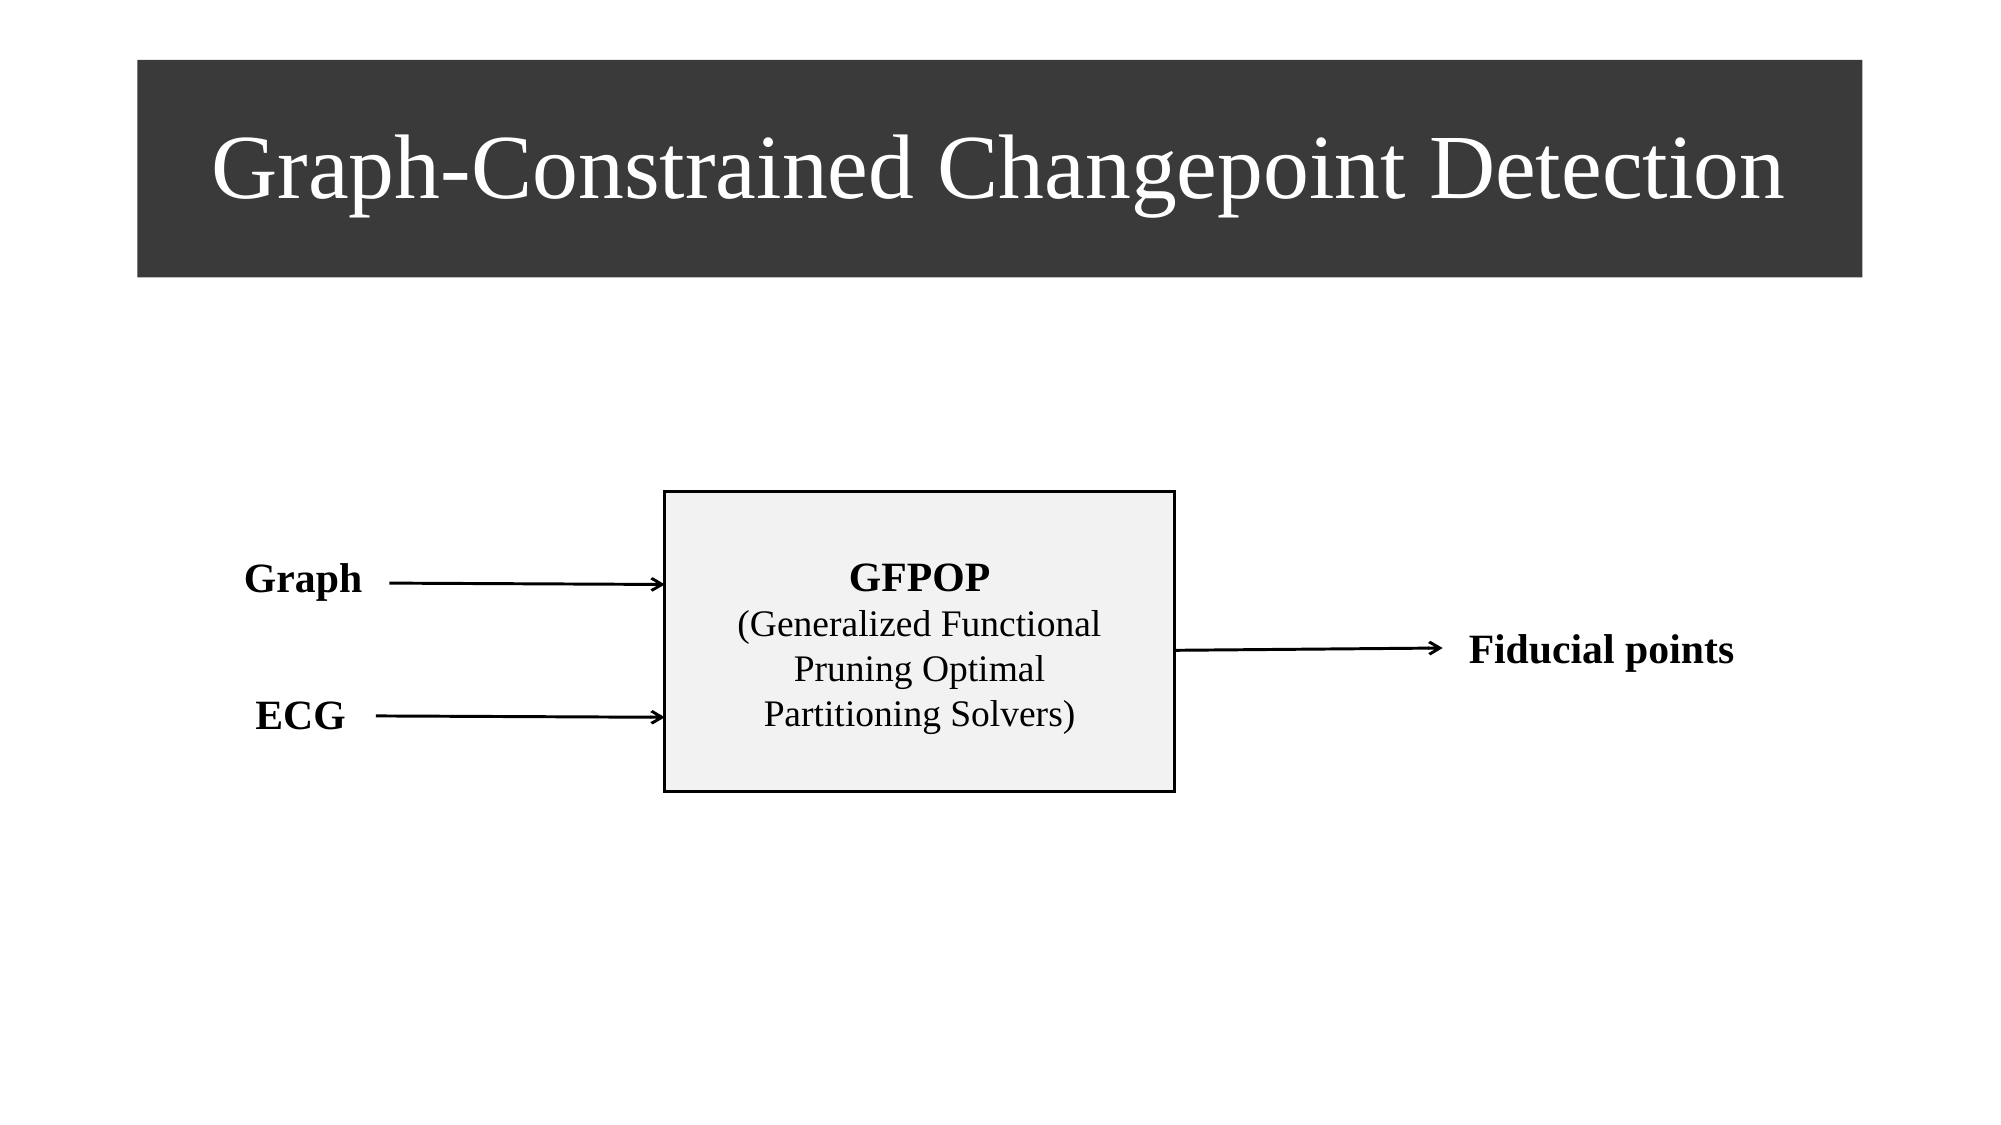

# Graph-Constrained Changepoint Detection
GFPOP
(Generalized Functional
 Pruning Optimal
Partitioning Solvers)
Graph

Fiducial points

ECG